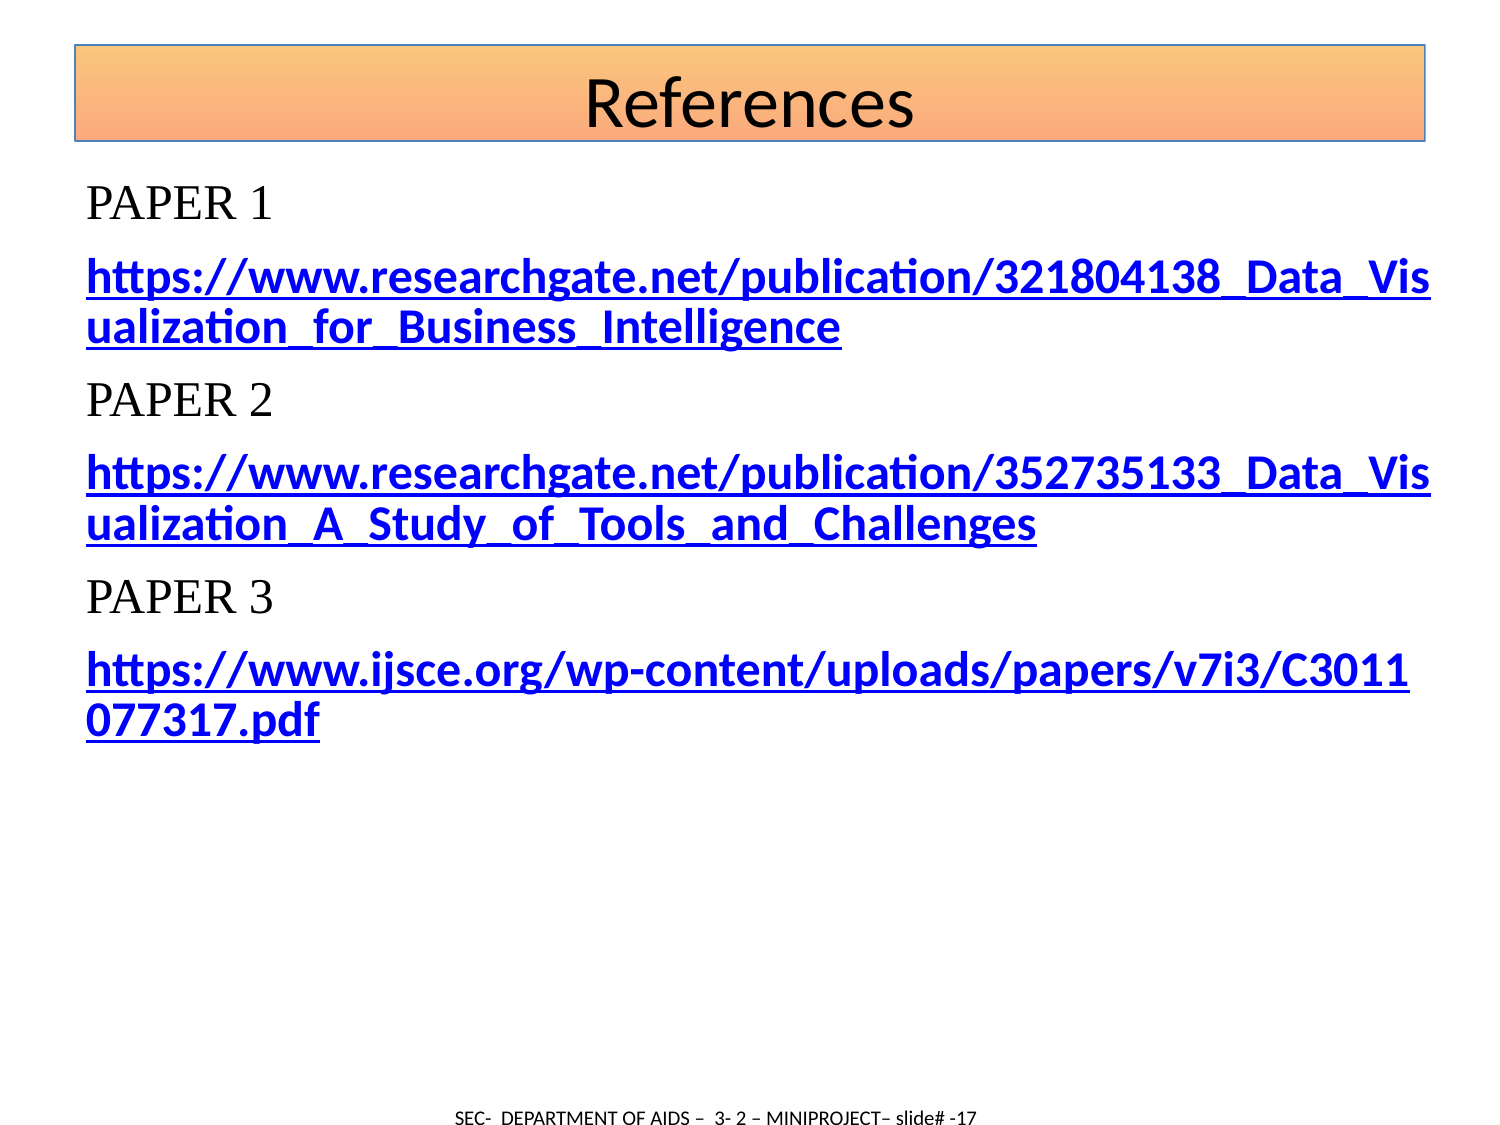

References
PAPER 1
https://www.researchgate.net/publication/321804138_Data_Visualization_for_Business_Intelligence
PAPER 2
https://www.researchgate.net/publication/352735133_Data_Visualization_A_Study_of_Tools_and_Challenges
PAPER 3
https://www.ijsce.org/wp-content/uploads/papers/v7i3/C3011077317.pdf